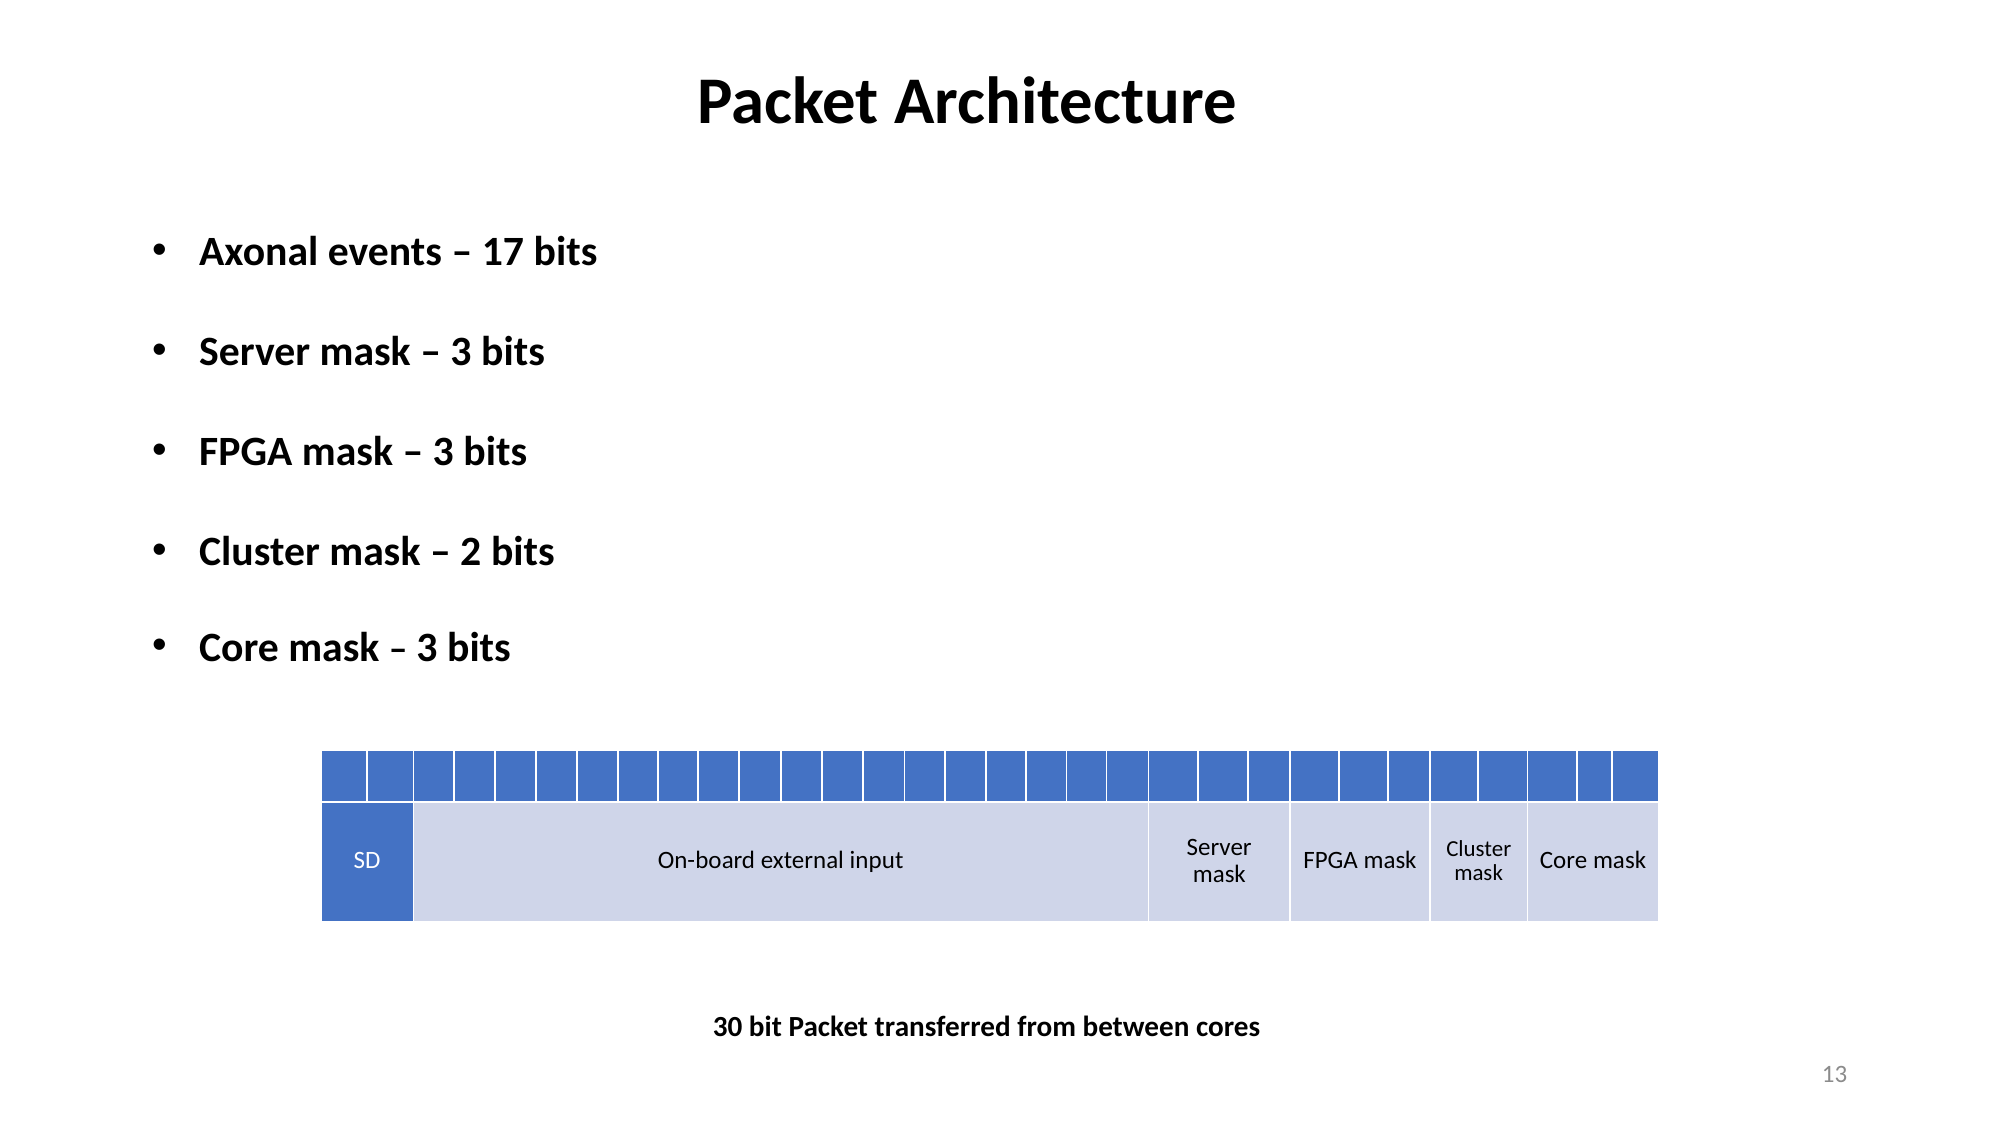

Packet Architecture
Axonal events – 17 bits

Server mask – 3 bits

FPGA mask – 3 bits

Cluster mask – 2 bits

Core mask – 3 bits
|  |  |  |  |  |  |  |  |  |  |  |  |  |  |  |  |  |  |  |  |  |  |  |  |  |  |  |  |  |  |  |
| --- | --- | --- | --- | --- | --- | --- | --- | --- | --- | --- | --- | --- | --- | --- | --- | --- | --- | --- | --- | --- | --- | --- | --- | --- | --- | --- | --- | --- | --- | --- |
| SD |  | On-board external input |  |  |  |  |  |  |  |  |  |  |  |  |  |  |  |  |  | Server mask |  |  | FPGA mask |  |  | Cluster mask |  | Core mask |  |  |
30 bit Packet transferred from between cores
13